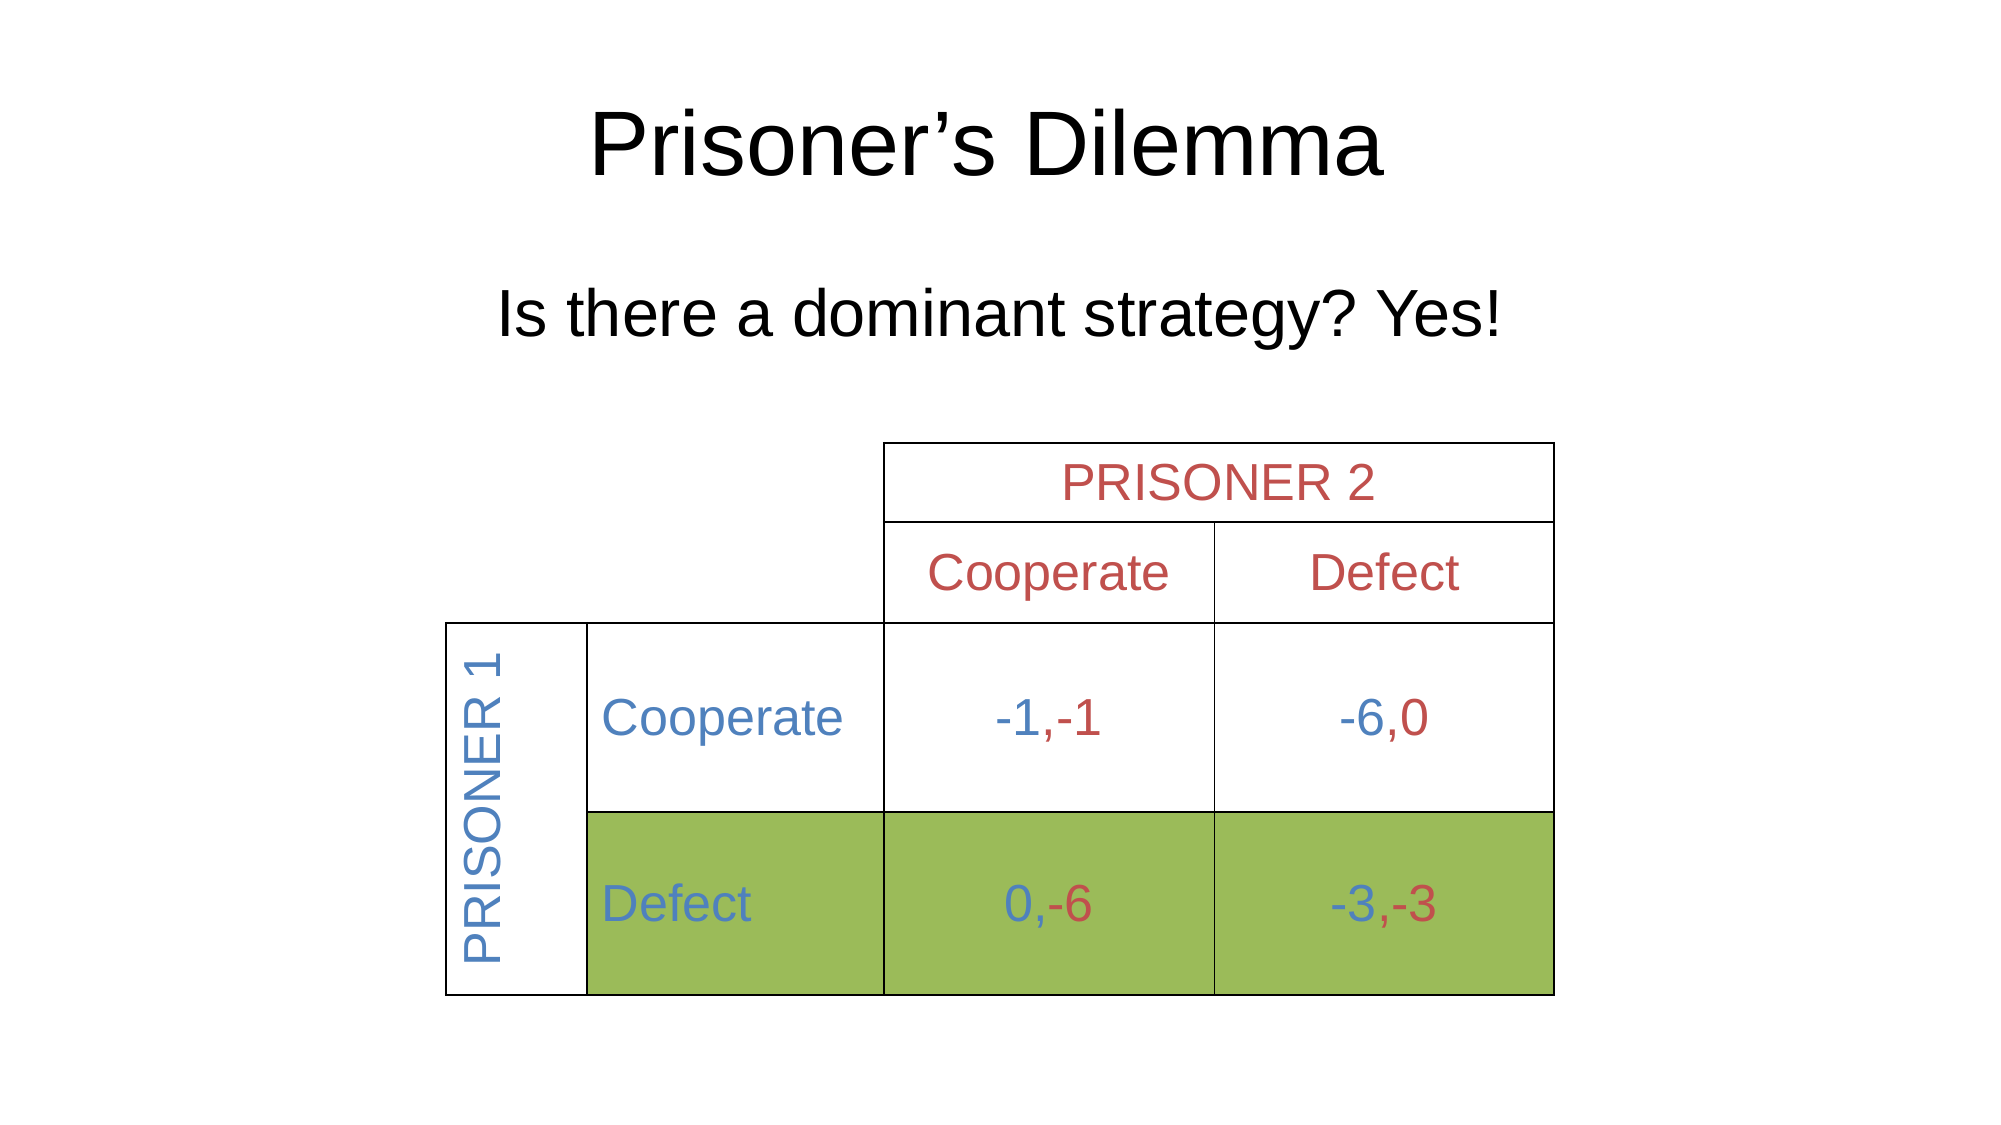

# Prisoner’s Dilemma
Is there a dominant strategy? Yes!
|  |  | PRISONER 2 |  |
| --- | --- | --- | --- |
|  |  | Cooperate | Defect |
| PRISONER 1 | Cooperate | -1,-1 | -6,0 |
|  | Defect | 0,-6 | -3,-3 |